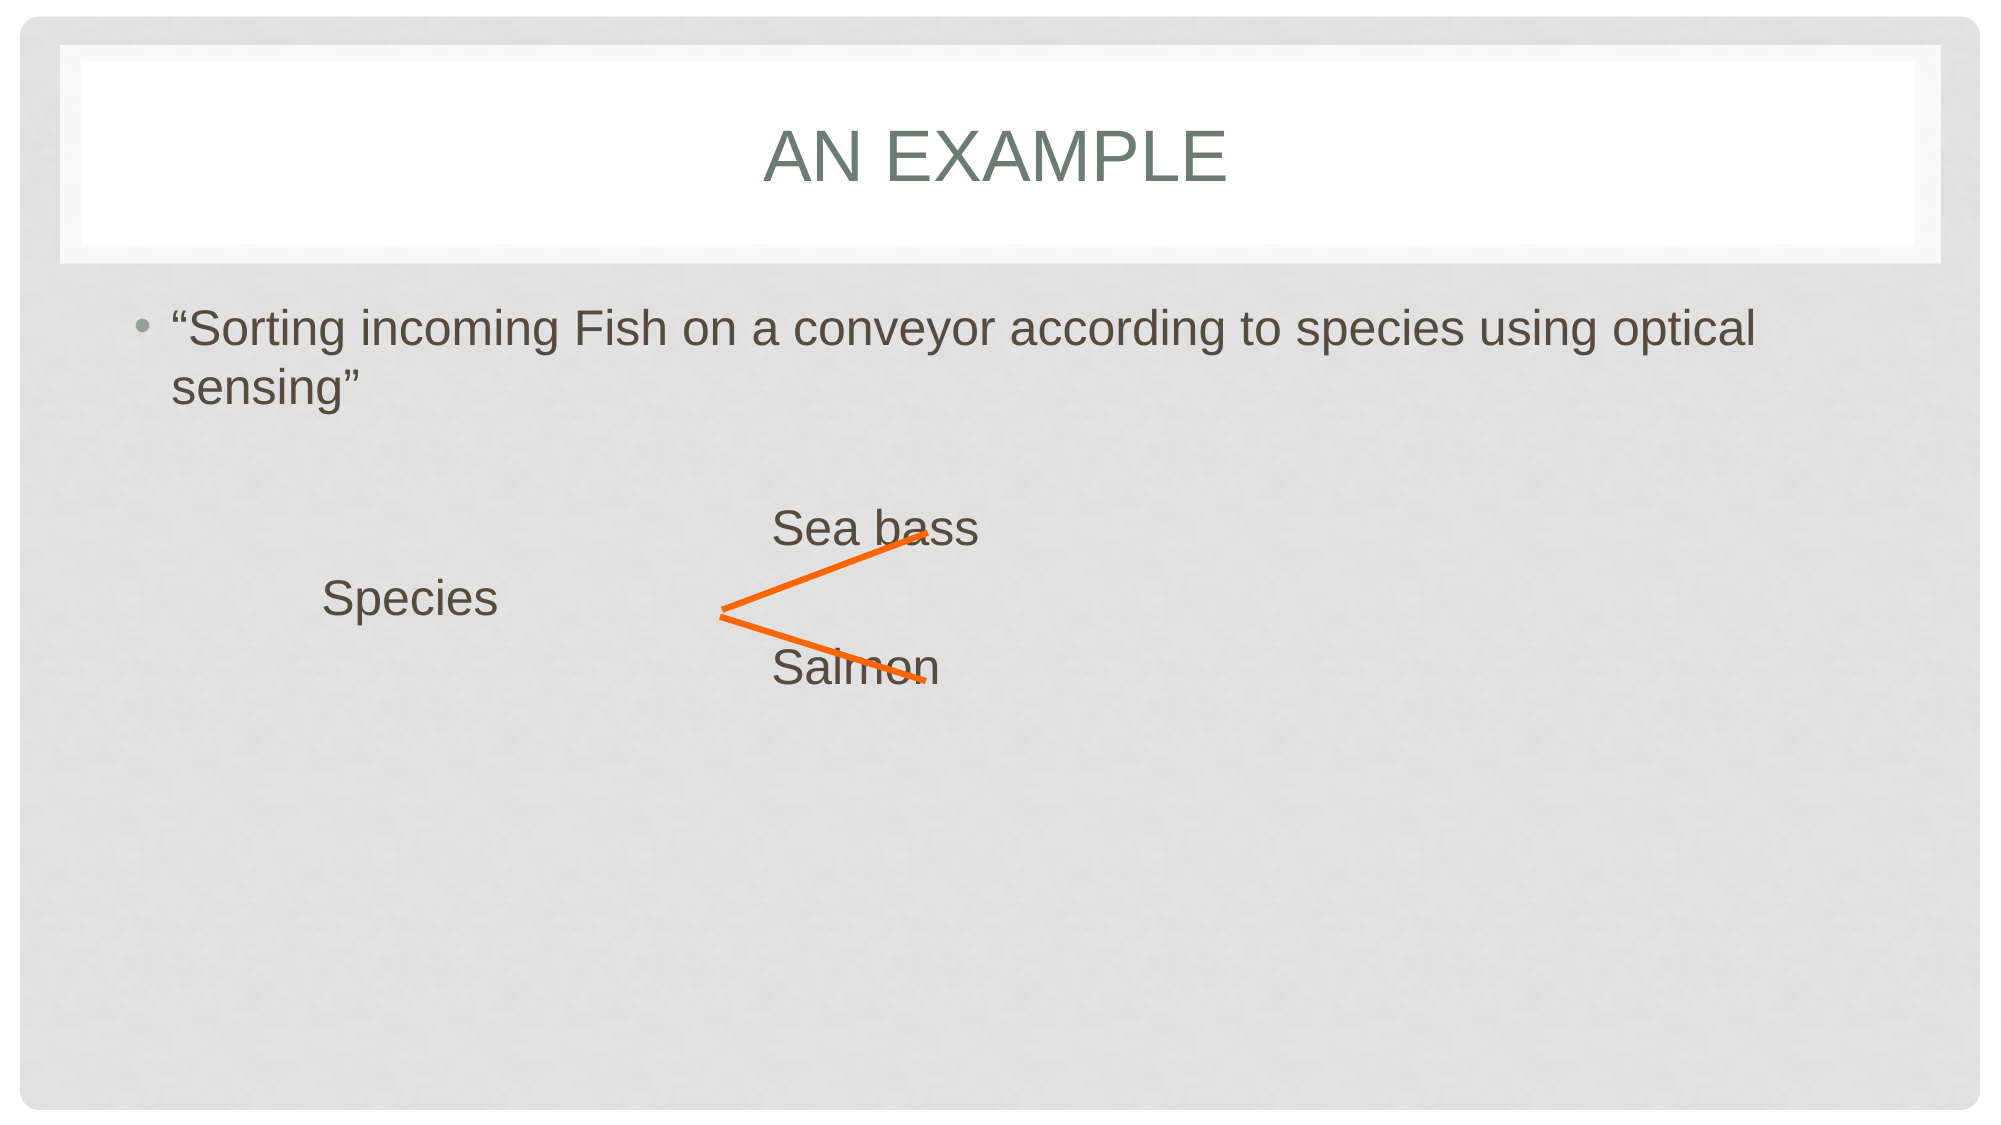

# An Example
“Sorting incoming Fish on a conveyor according to species using optical sensing”

					Sea bass
		Species
					Salmon